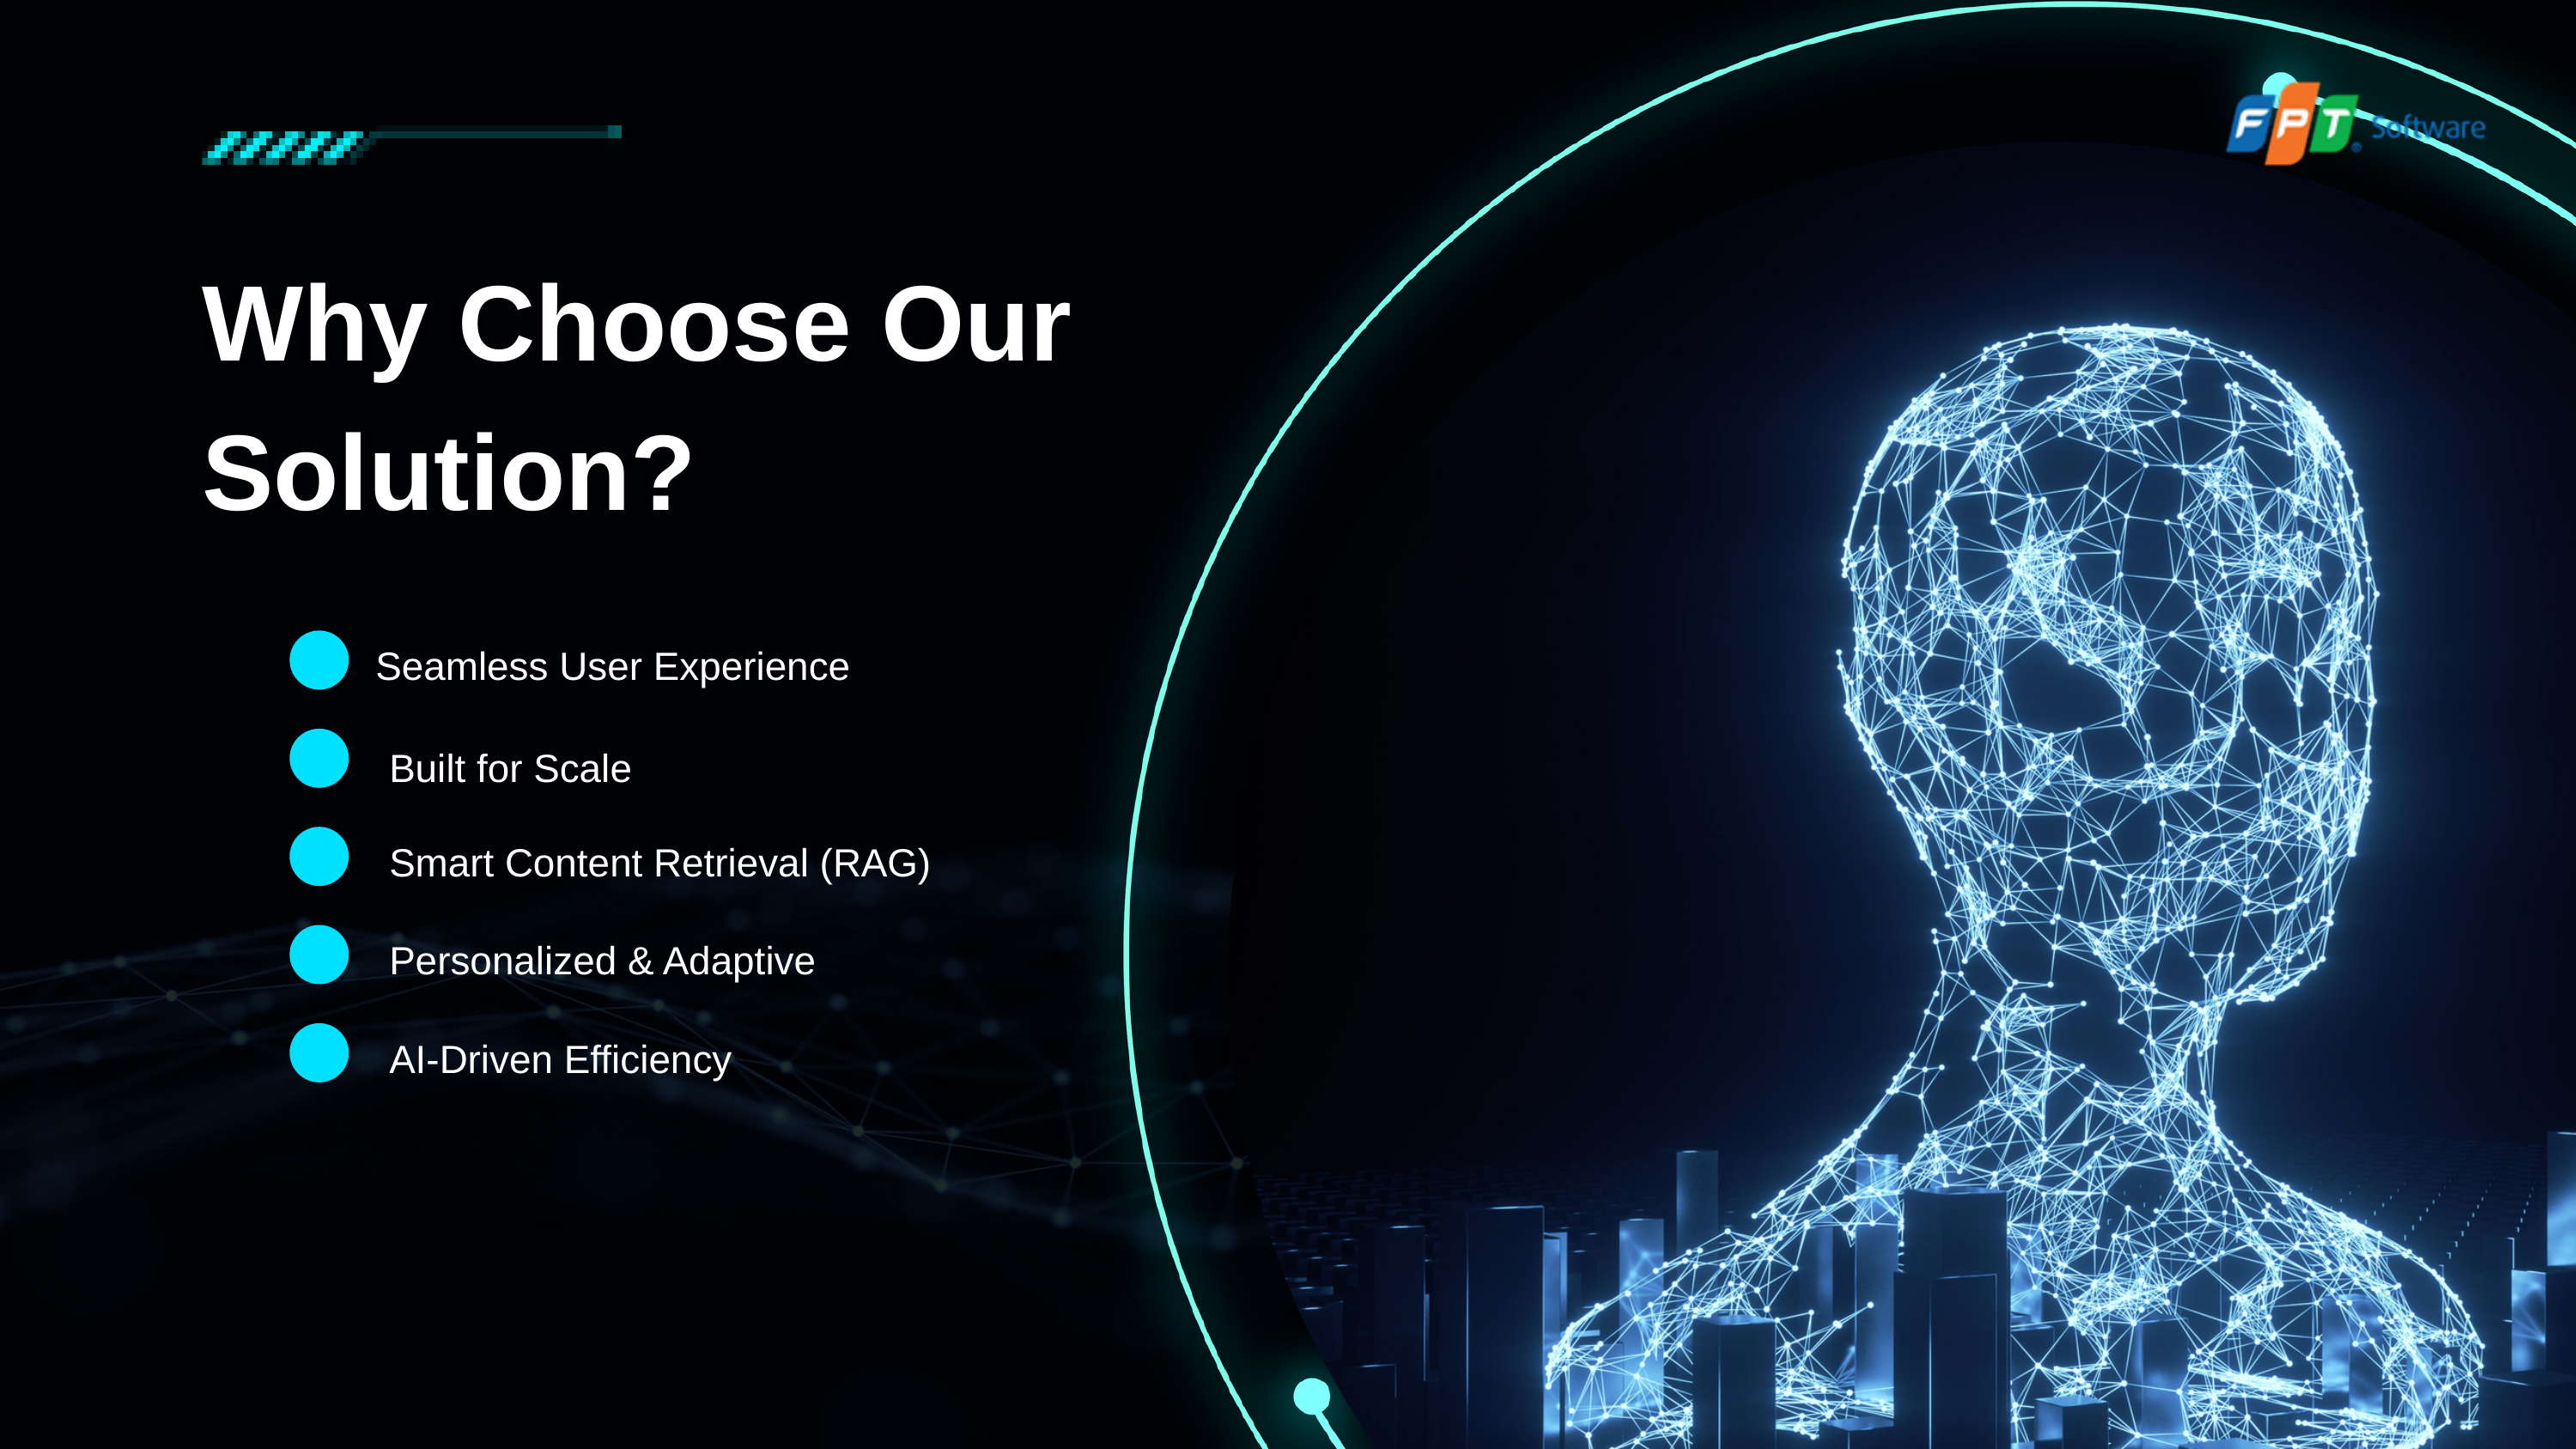

Why Choose Our Solution?

Seamless User Experience

Built for Scale

Smart Content Retrieval (RAG)

Personalized & Adaptive

AI-Driven Efficiency